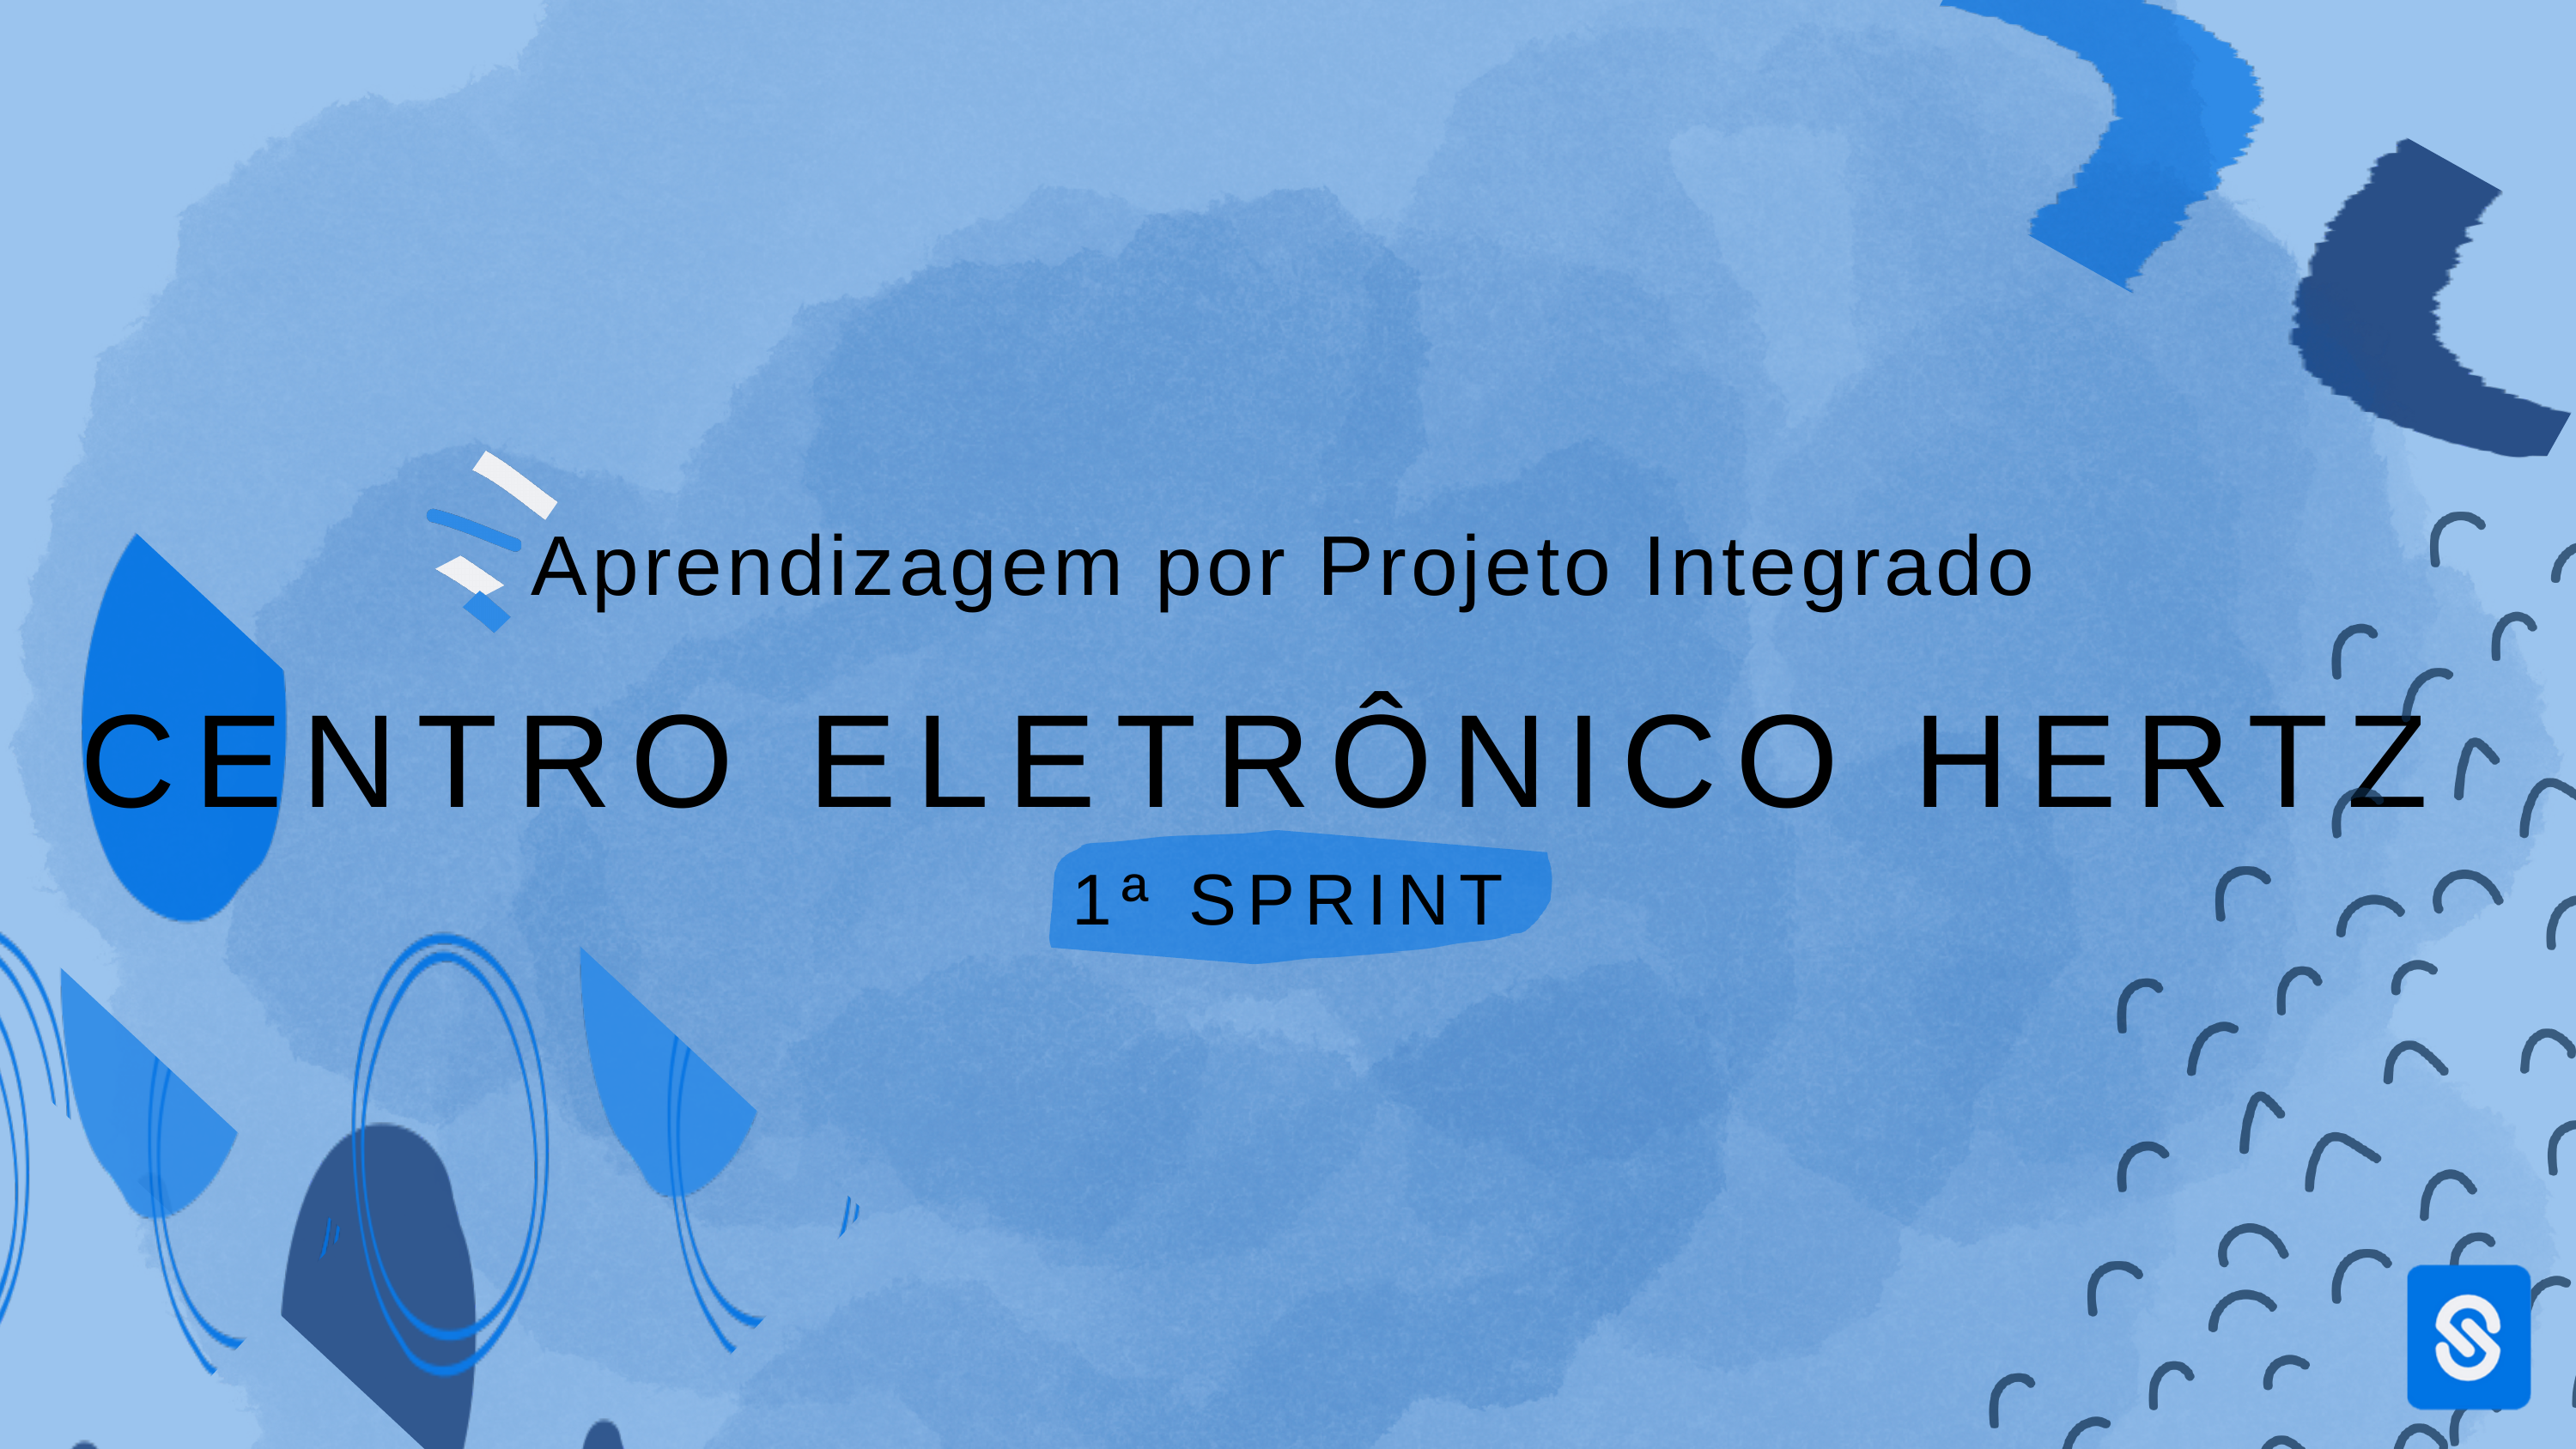

Aprendizagem por Projeto Integrado

CENTRO ELETRÔNICO HERTZ

1ª SPRINT